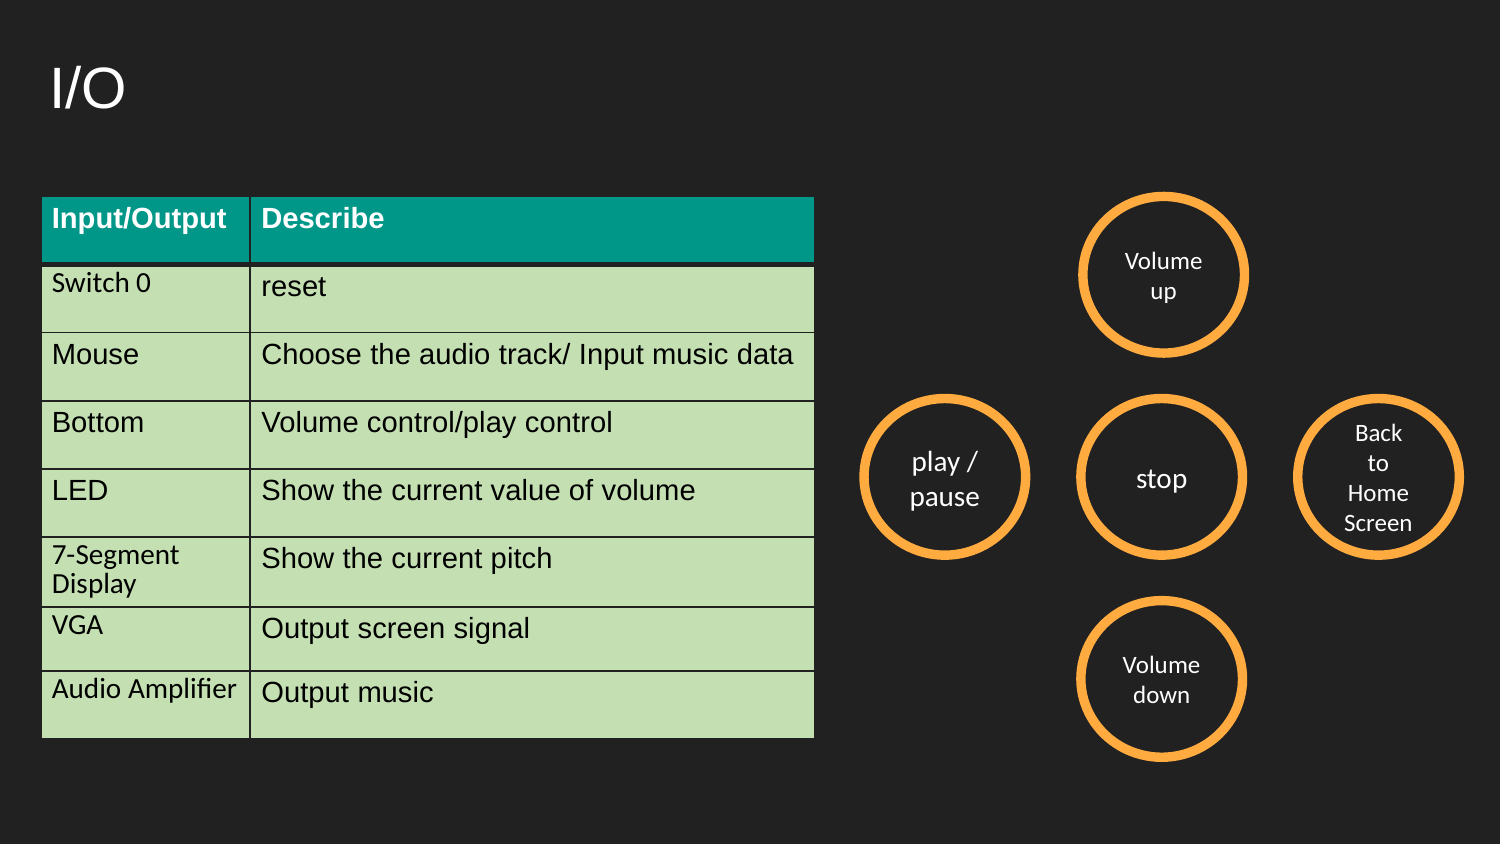

# I/O
Volume
up
play /
pause
stop
Back
to
Home
Screen
Volume
down
| Input/Output | Describe |
| --- | --- |
| Switch 0 | reset |
| Mouse | Choose the audio track/ Input music data |
| Bottom | Volume control/play control |
| LED | Show the current value of volume |
| 7-Segment Display | Show the current pitch |
| VGA | Output screen signal |
| Audio Amplifier | Output music |